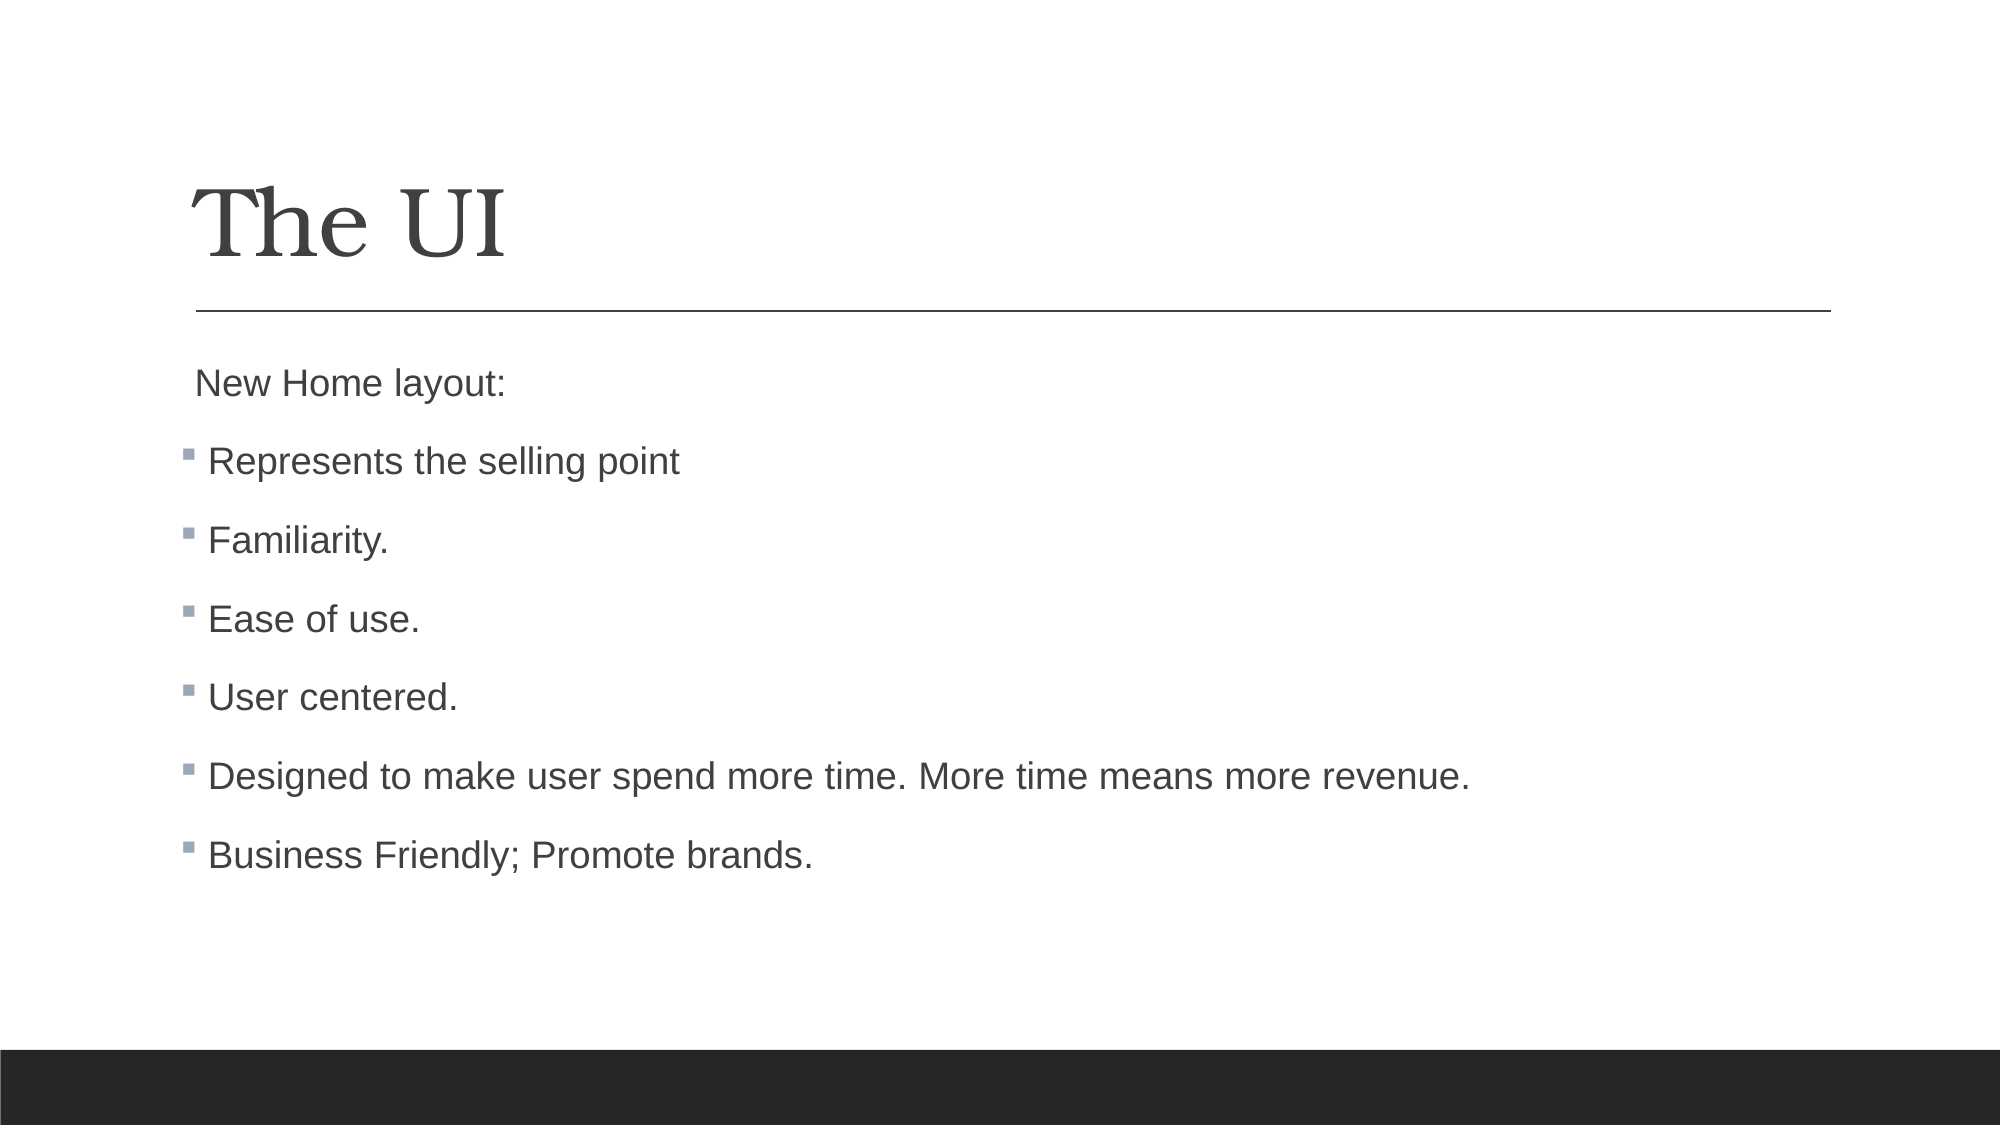

# The UI
New Home layout:
 Represents the selling point
 Familiarity.
 Ease of use.
 User centered.
 Designed to make user spend more time. More time means more revenue.
 Business Friendly; Promote brands.